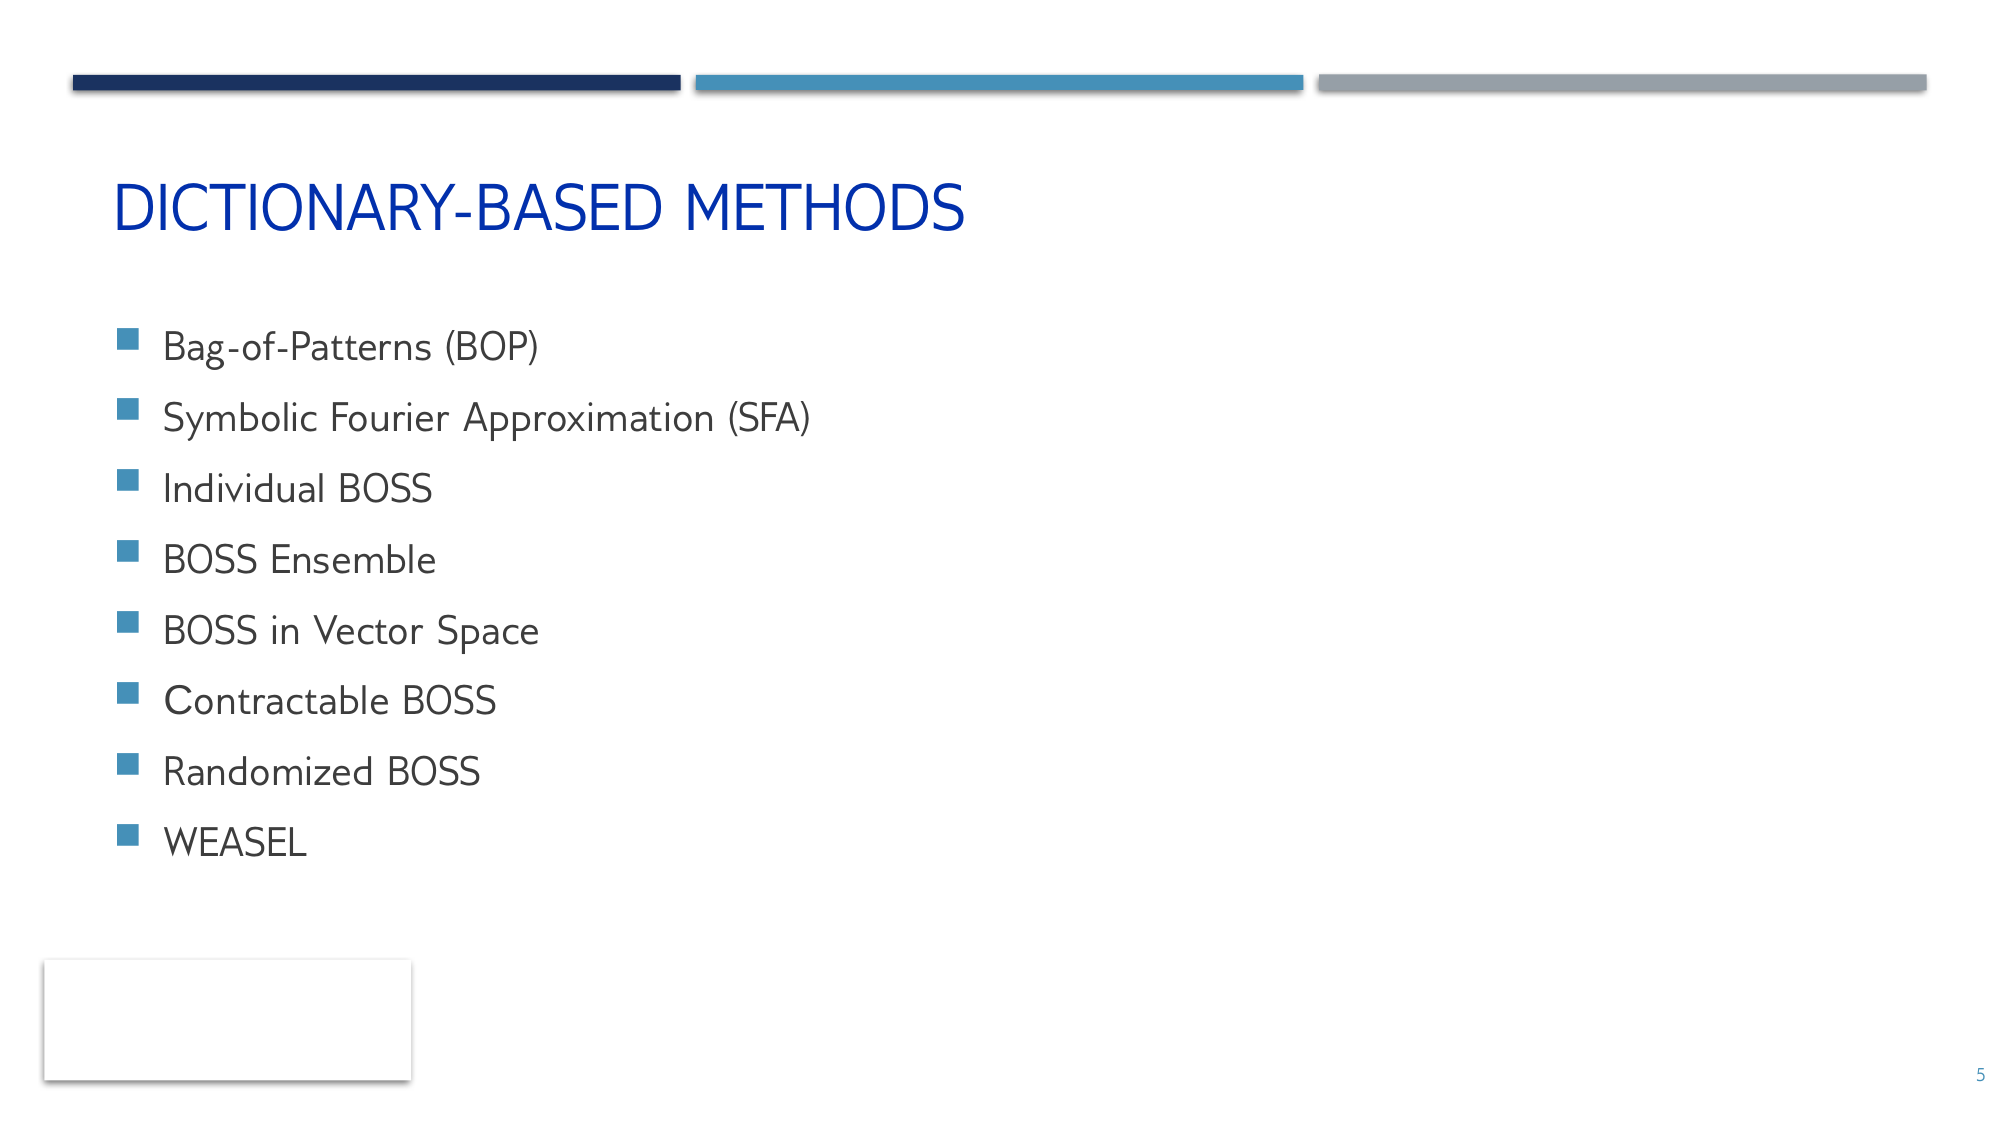

Bag-of-Patterns (BOP)
Symbolic Fourier Approximation (SFA)
Individual BOSS
BOSS Ensemble
BOSS in Vector Space
Сontractable BOSS
Randomized BOSS
WEASEL
# Dictionary-Based Methods
5